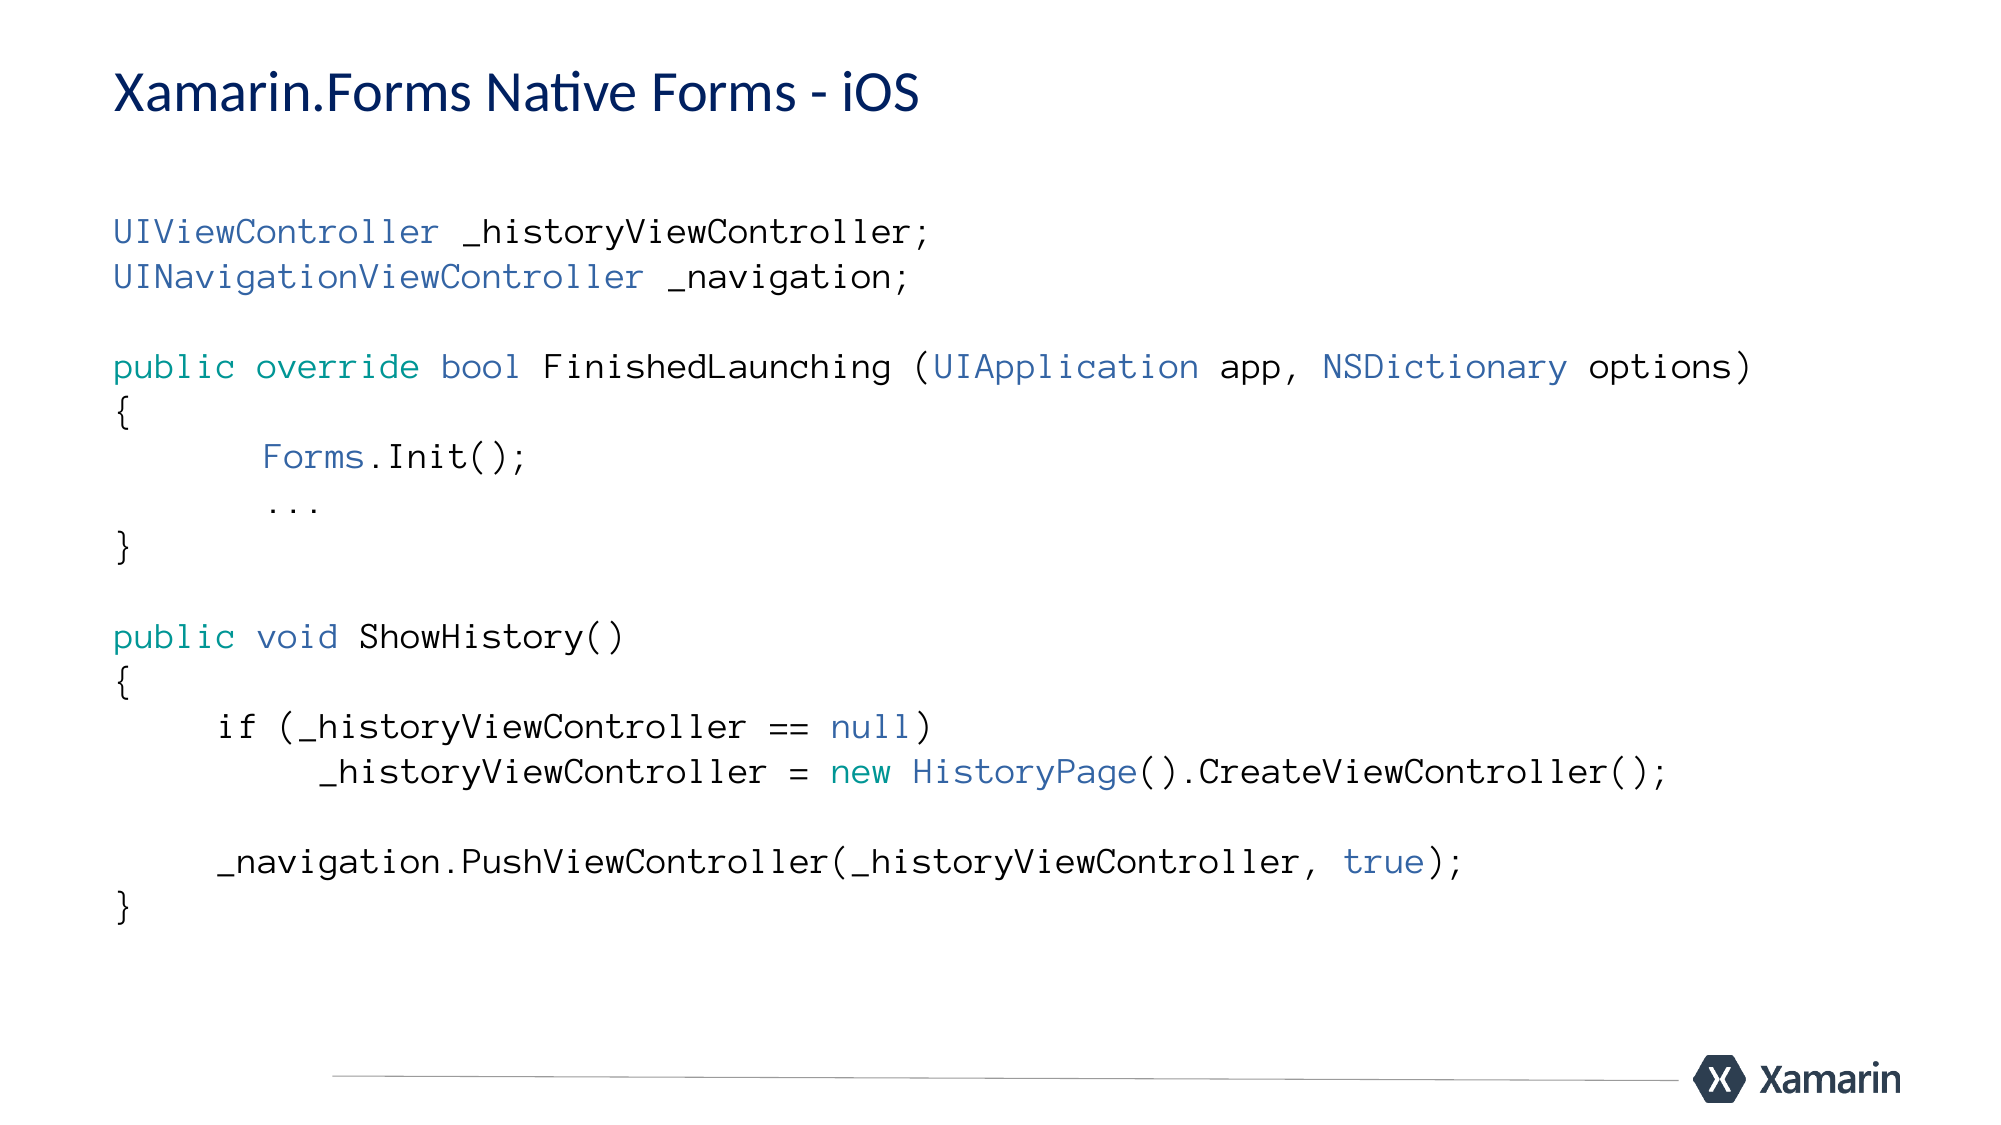

# Xamarin.Forms Native Forms - iOS
UIViewController _historyViewController;
UINavigationViewController _navigation;

public override bool FinishedLaunching (UIApplication app, NSDictionary options)
{
	Forms.Init();
	...
}

public void ShowHistory()
{
     if (_historyViewController == null)
          _historyViewController = new HistoryPage().CreateViewController();

     _navigation.PushViewController(_historyViewController, true);
}